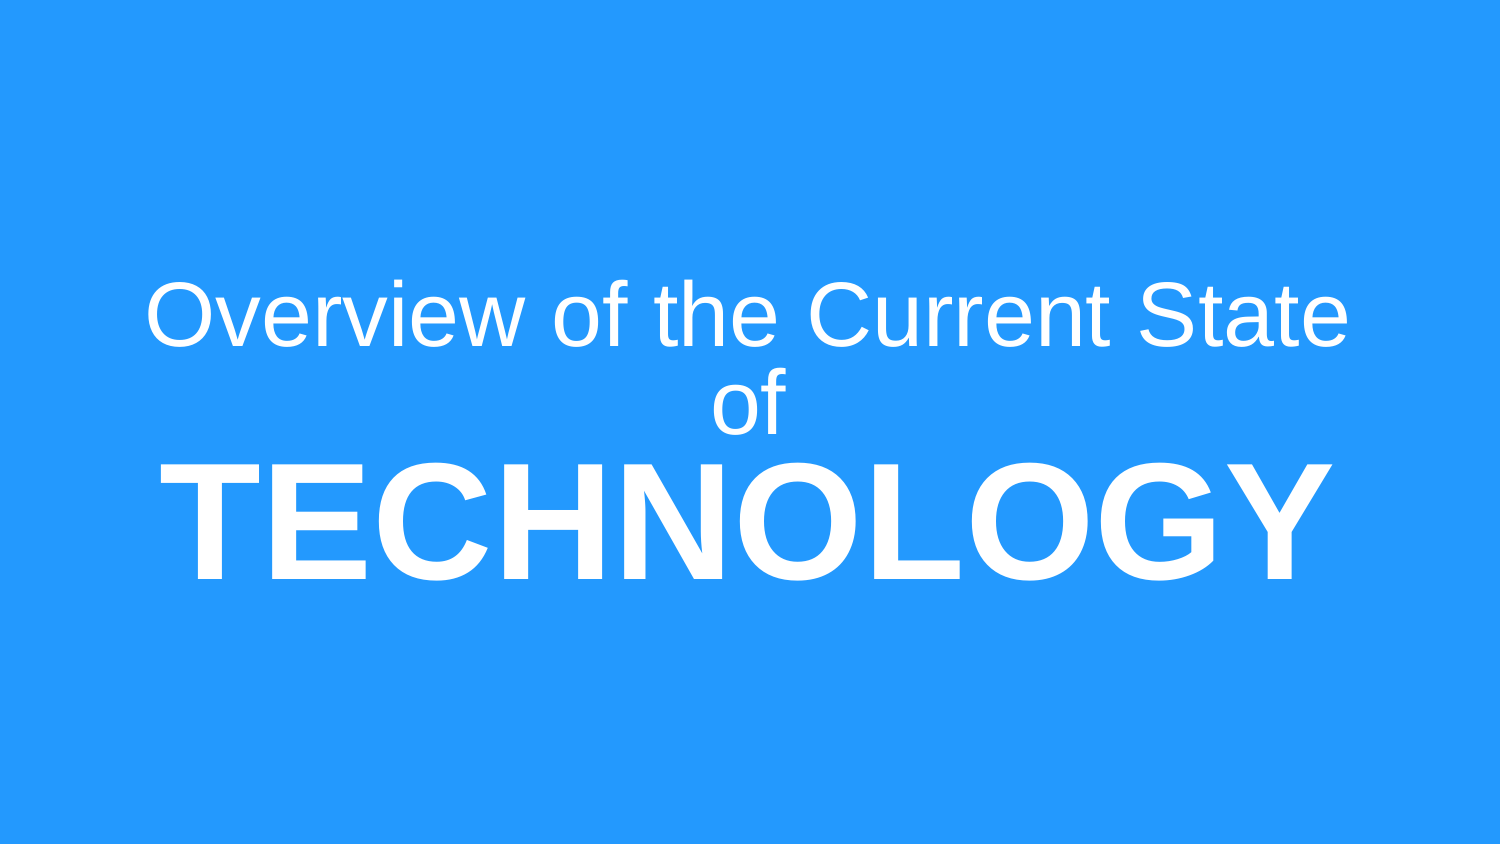

Overview of the Current State of
TECHNOLOGY